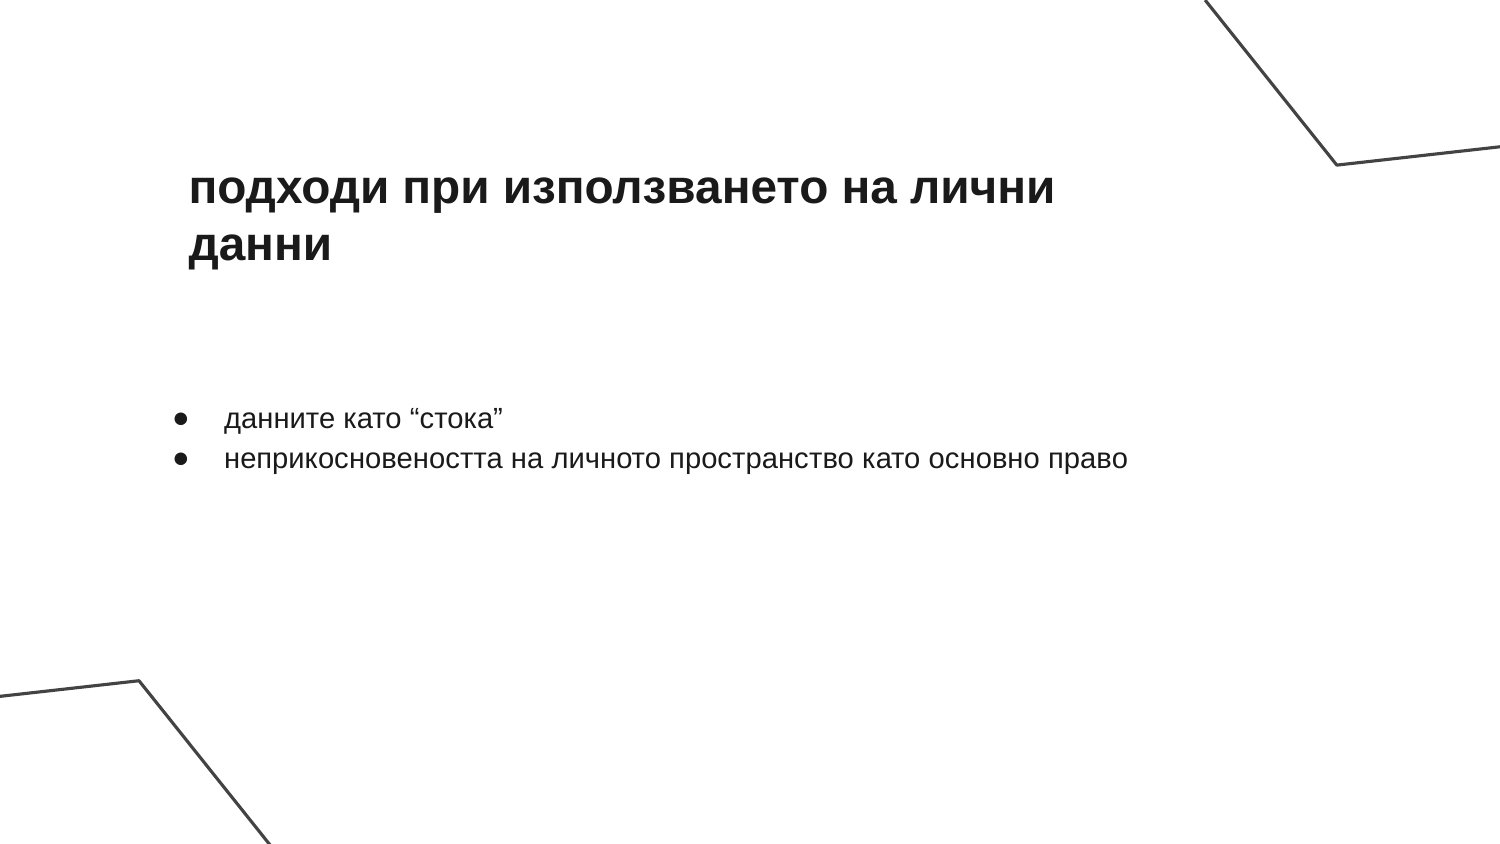

# подходи при използването на лични данни
данните като “стока”
неприкосновеността на личното пространство като основно право